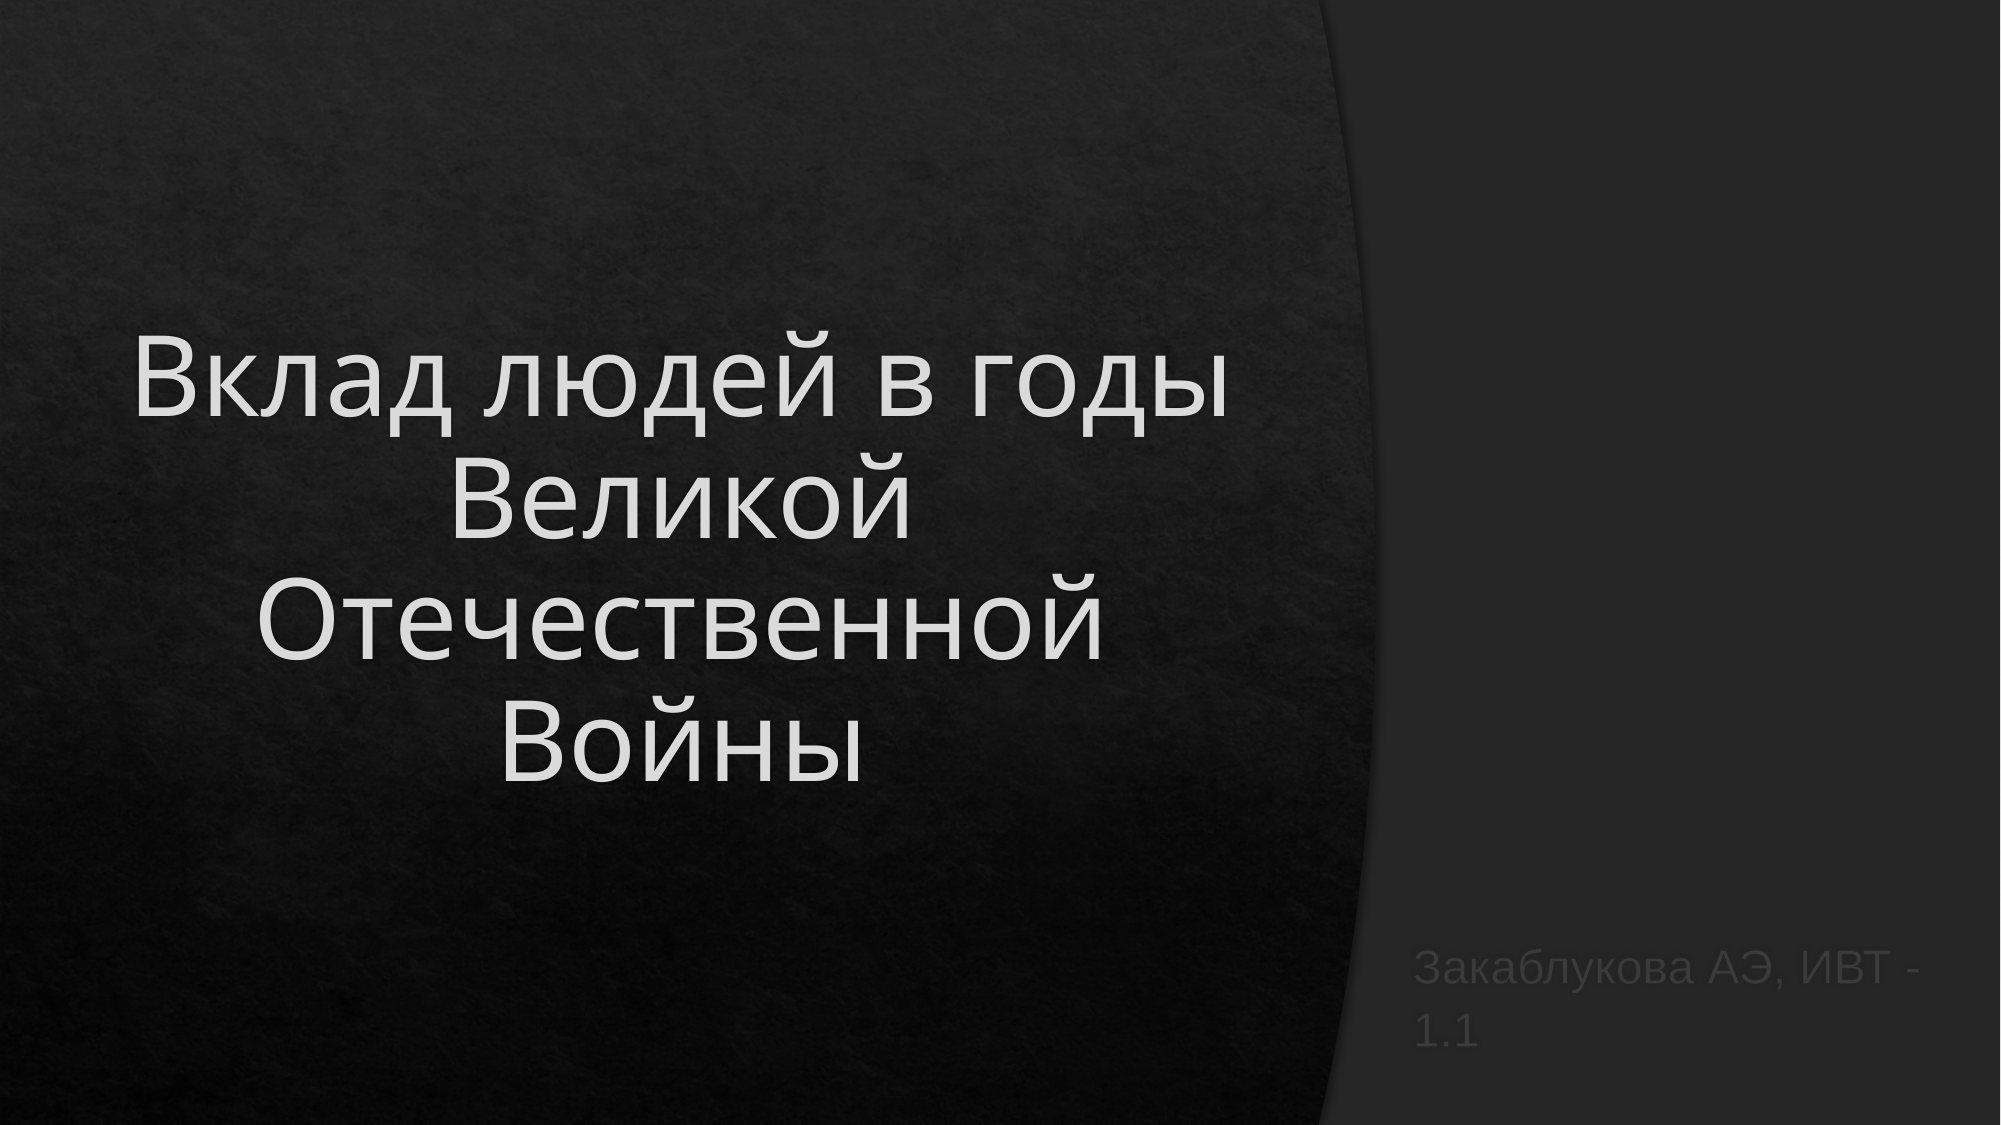

# Вклад людей в годы Великой Отечественной Войны
Закаблукова АЭ, ИВТ - 1.1